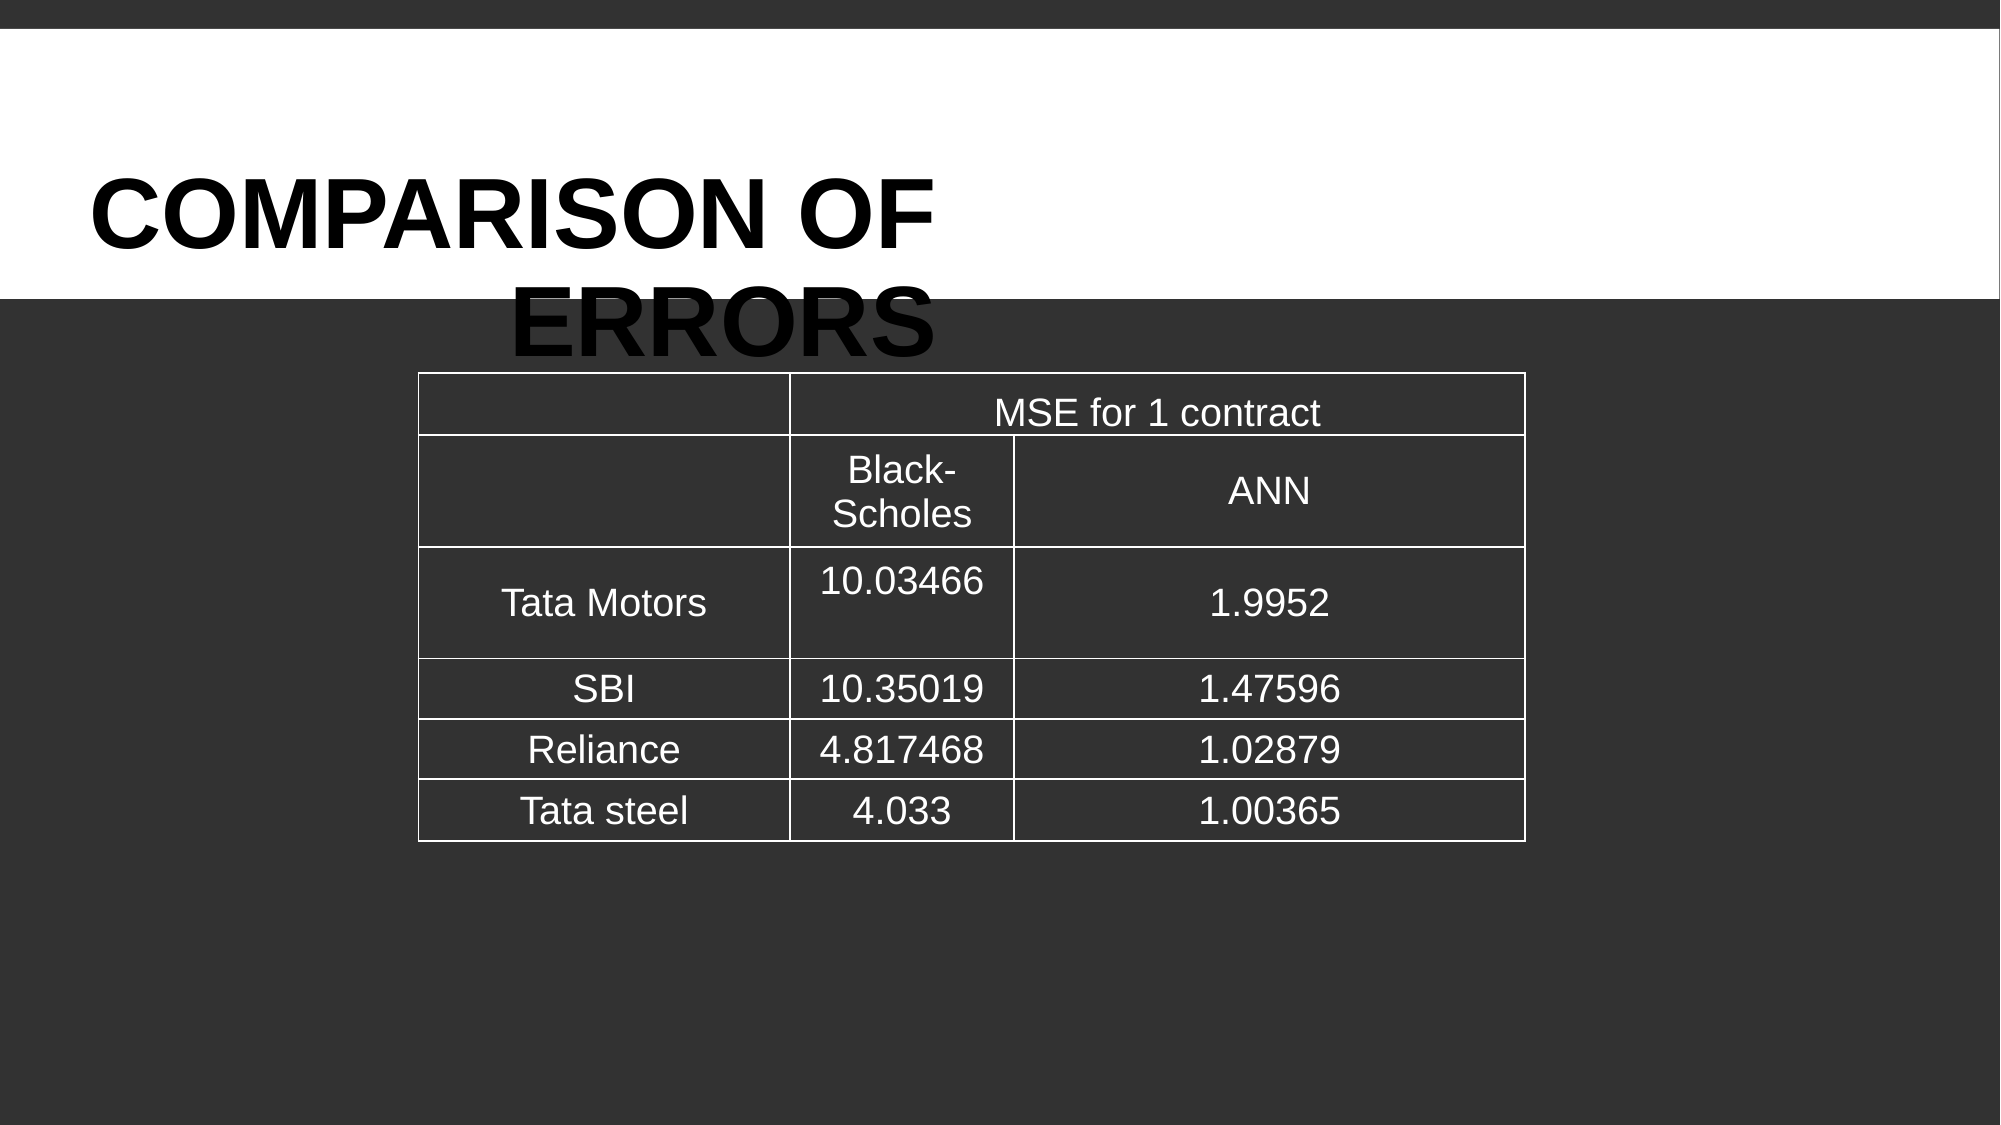

Comparison of errors

|  | MSE for 1 contract |  |
| --- | --- | --- |
|  | Black-Scholes | ANN |
| Tata Motors | 10.03466 | 1.9952 |
| SBI | 10.35019 | 1.47596 |
| Reliance | 4.817468 | 1.02879 |
| Tata steel | 4.033 | 1.00365 |